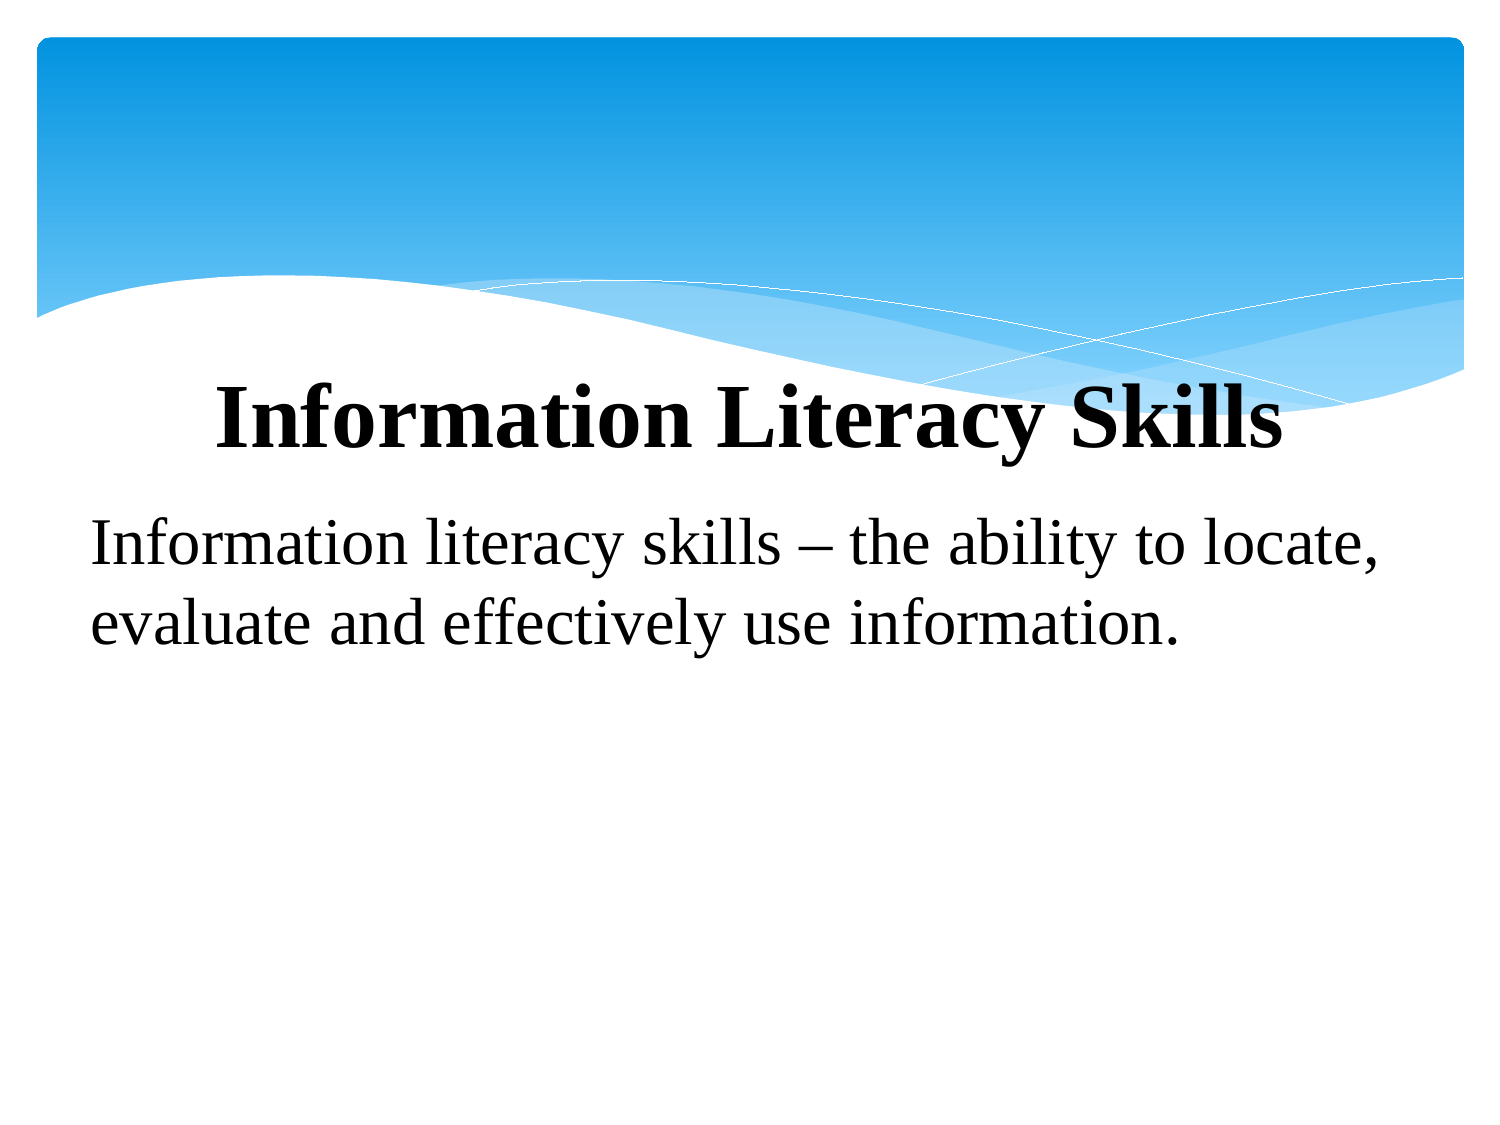

# Information Literacy Skills
Information literacy skills – the ability to locate, evaluate and effectively use information.